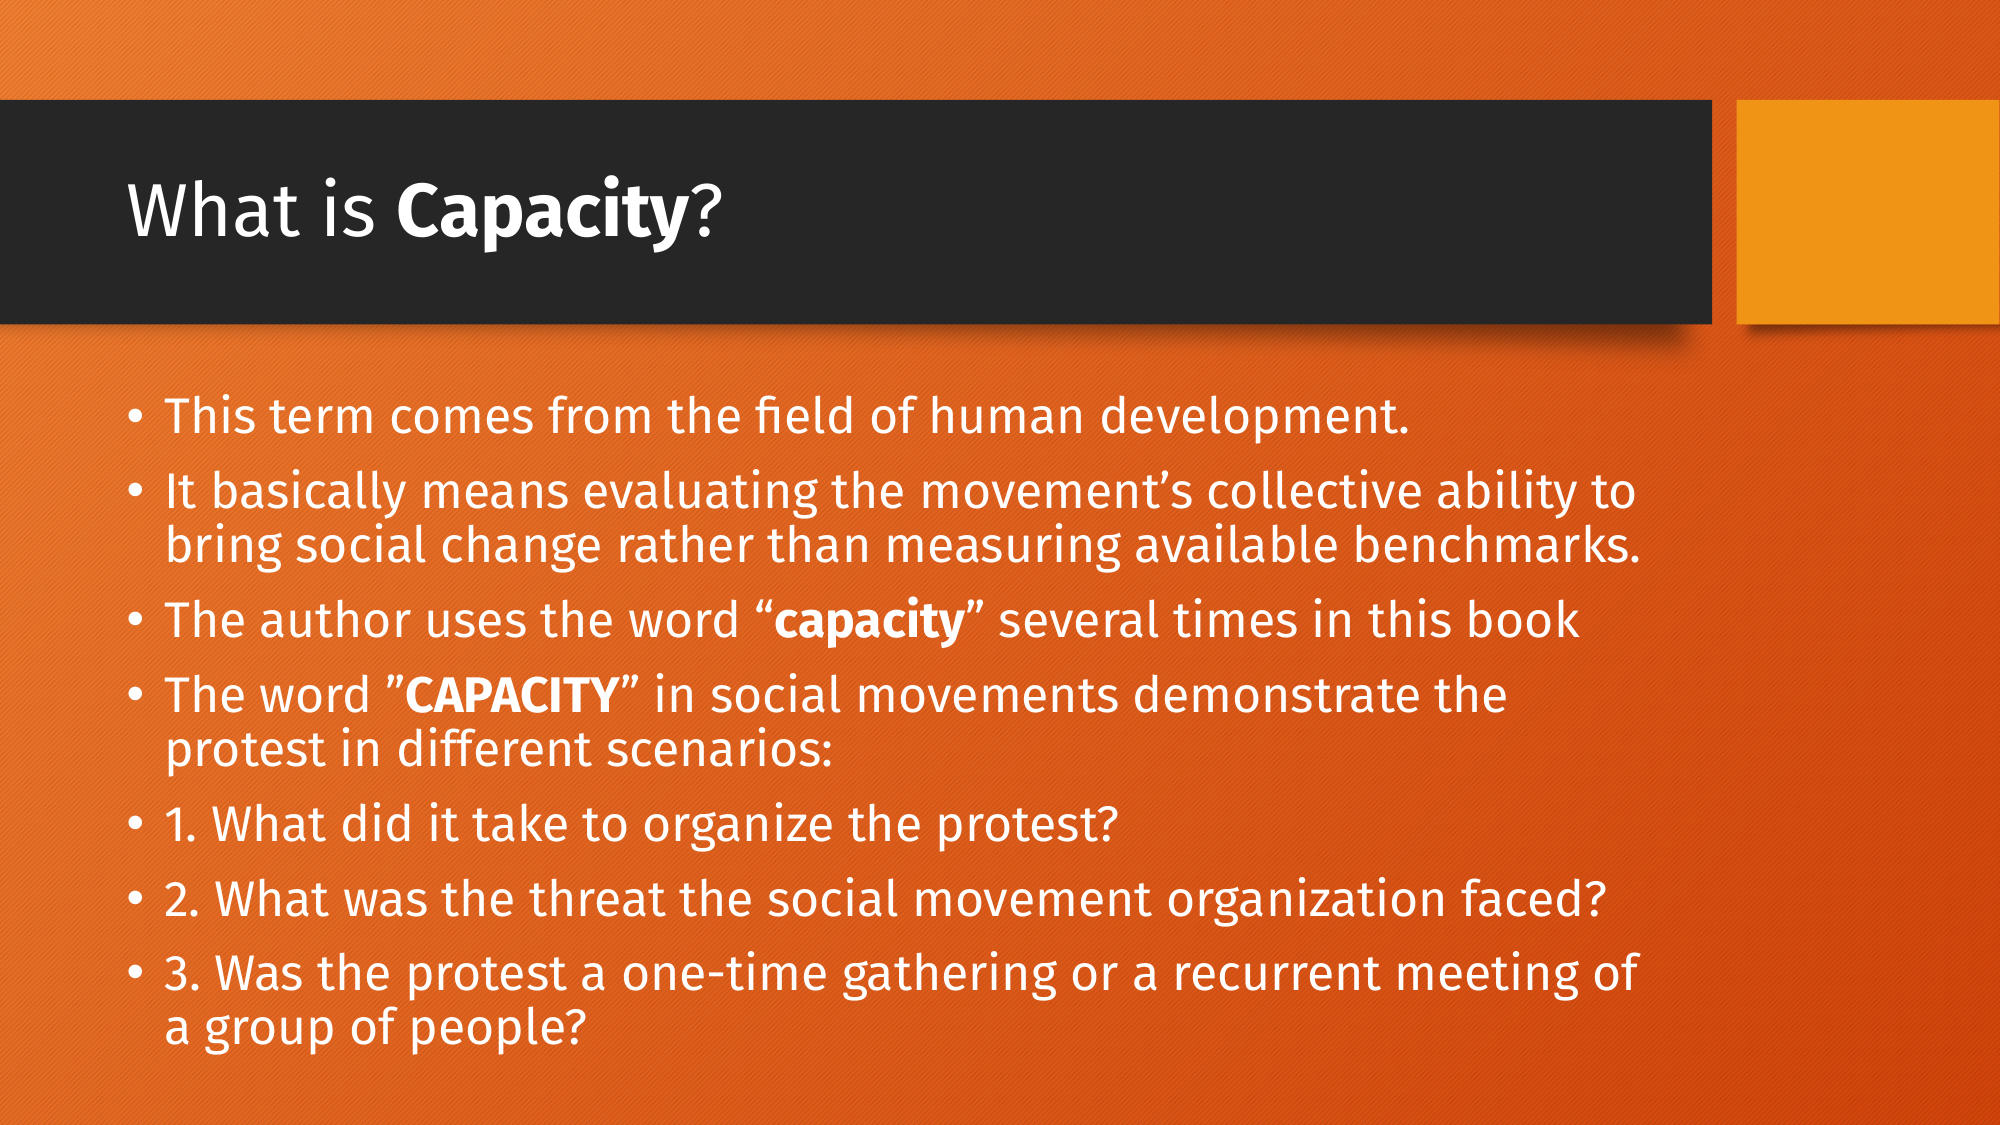

# What is Capacity?
This term comes from the field of human development.
It basically means evaluating the movement’s collective ability to bring social change rather than measuring available benchmarks.
The author uses the word “capacity” several times in this book
The word ”CAPACITY” in social movements demonstrate the protest in different scenarios:
1. What did it take to organize the protest?
2. What was the threat the social movement organization faced?
3. Was the protest a one-time gathering or a recurrent meeting of a group of people?